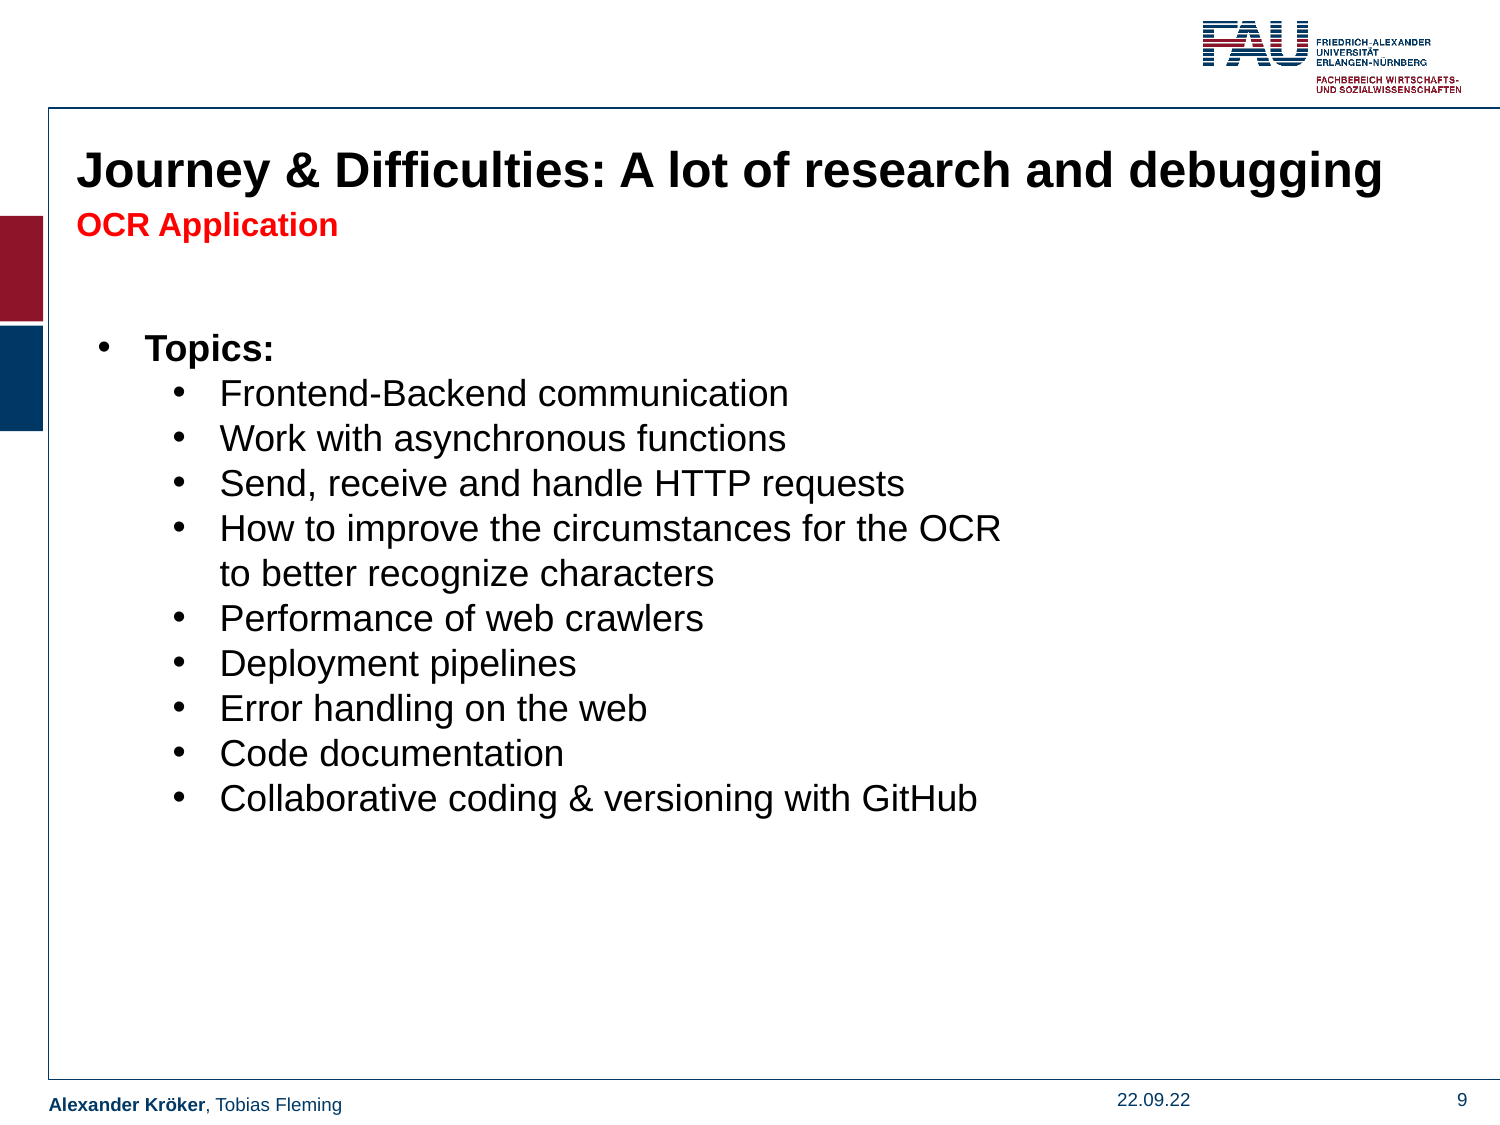

Journey & Difficulties: A lot of research and debugging
OCR Application
Topics:
Frontend-Backend communication
Work with asynchronous functions
Send, receive and handle HTTP requests
How to improve the circumstances for the OCR to better recognize characters
Performance of web crawlers
Deployment pipelines
Error handling on the web
Code documentation
Collaborative coding & versioning with GitHub

22.09.22
9
Alexander Kröker, Tobias Fleming